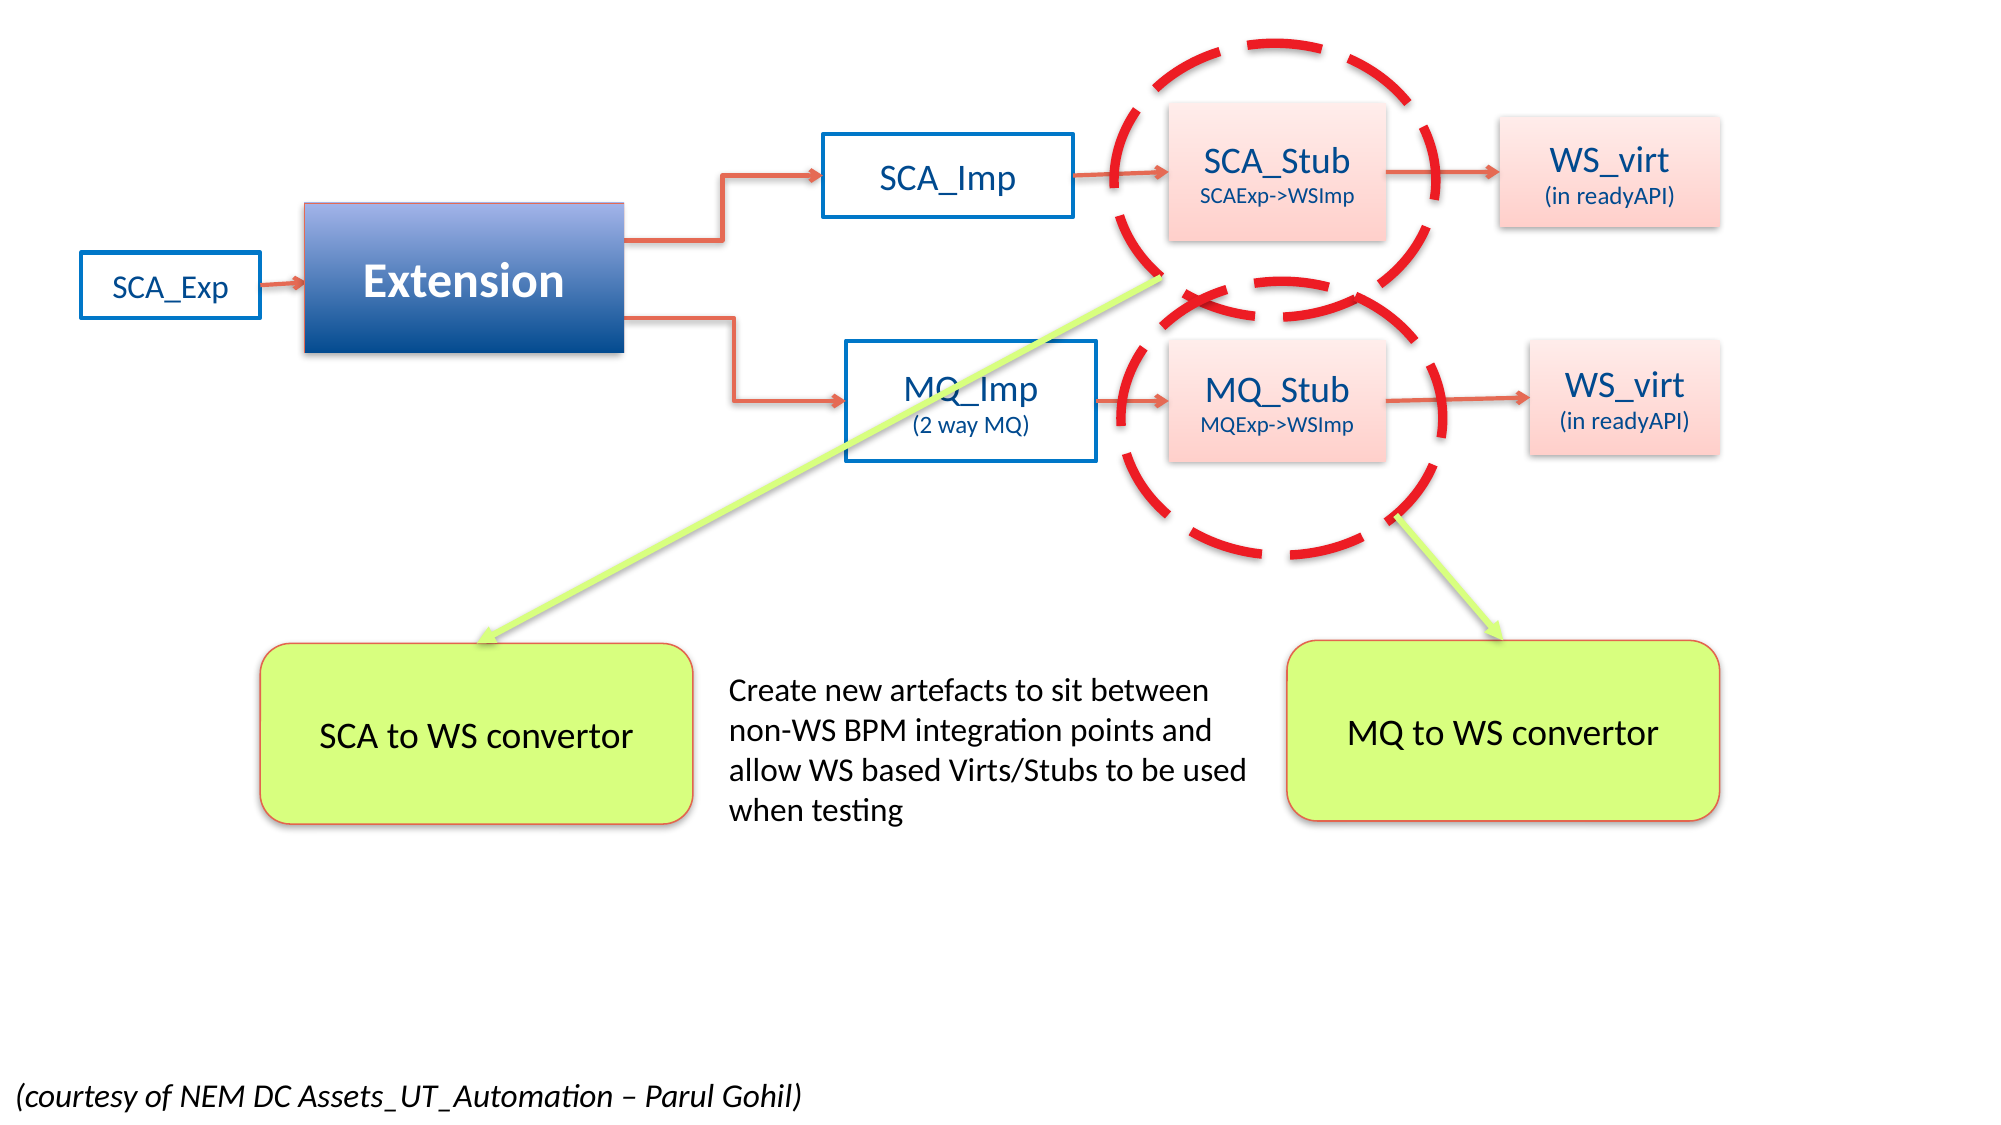

SCA_Stub
SCAExp->WSImp
WS_virt
(in readyAPI)
SCA_Imp
Extension
SCA_Exp

MQ_Imp
(2 way MQ)
MQ_Stub
MQExp->WSImp
WS_virt
(in readyAPI)
MQ to WS convertor
SCA to WS convertor
Create new artefacts to sit between non-WS BPM integration points and allow WS based Virts/Stubs to be used when testing
(courtesy of NEM DC Assets_UT_Automation – Parul Gohil)